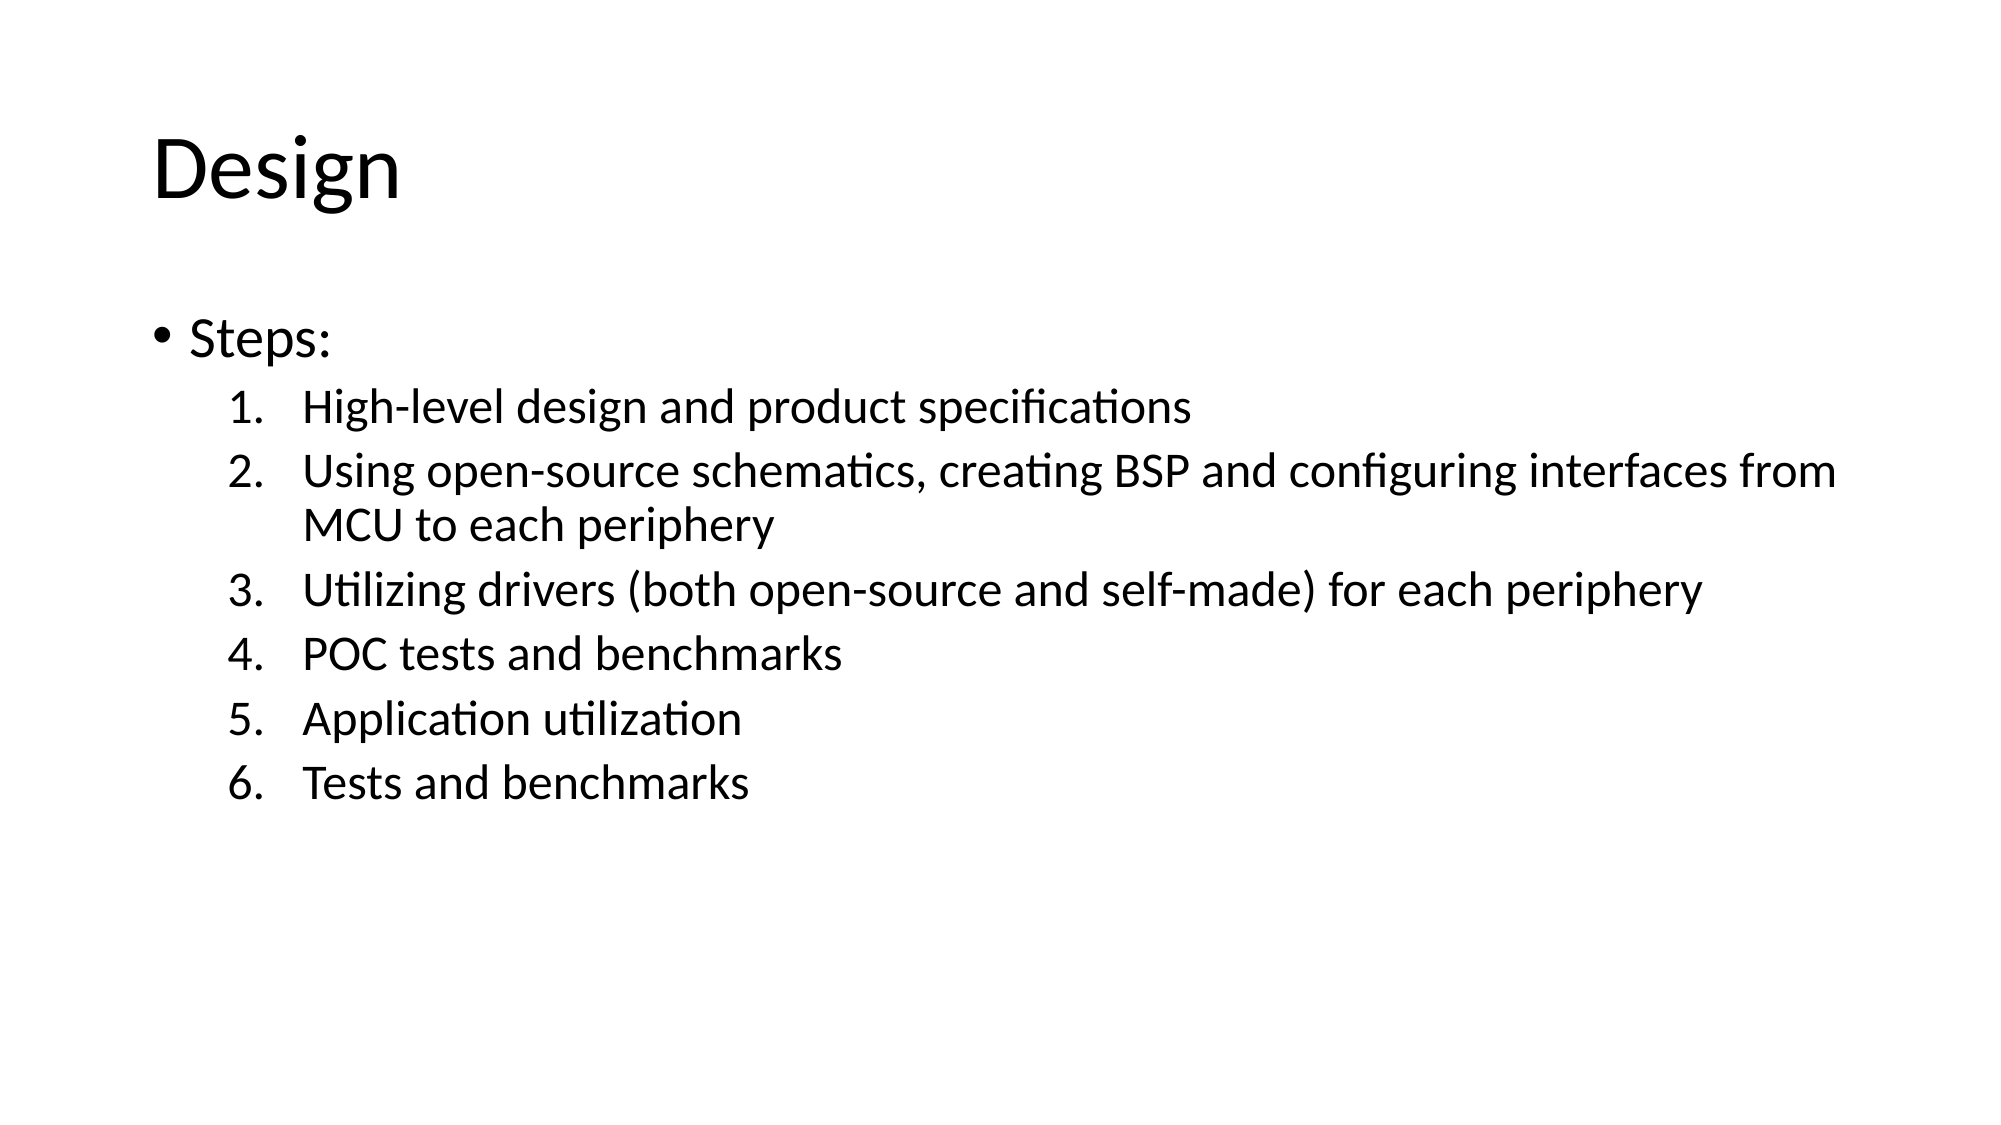

# Design
Steps:
High-level design and product specifications
Using open-source schematics, creating BSP and configuring interfaces from MCU to each periphery
Utilizing drivers (both open-source and self-made) for each periphery
POC tests and benchmarks
Application utilization
Tests and benchmarks